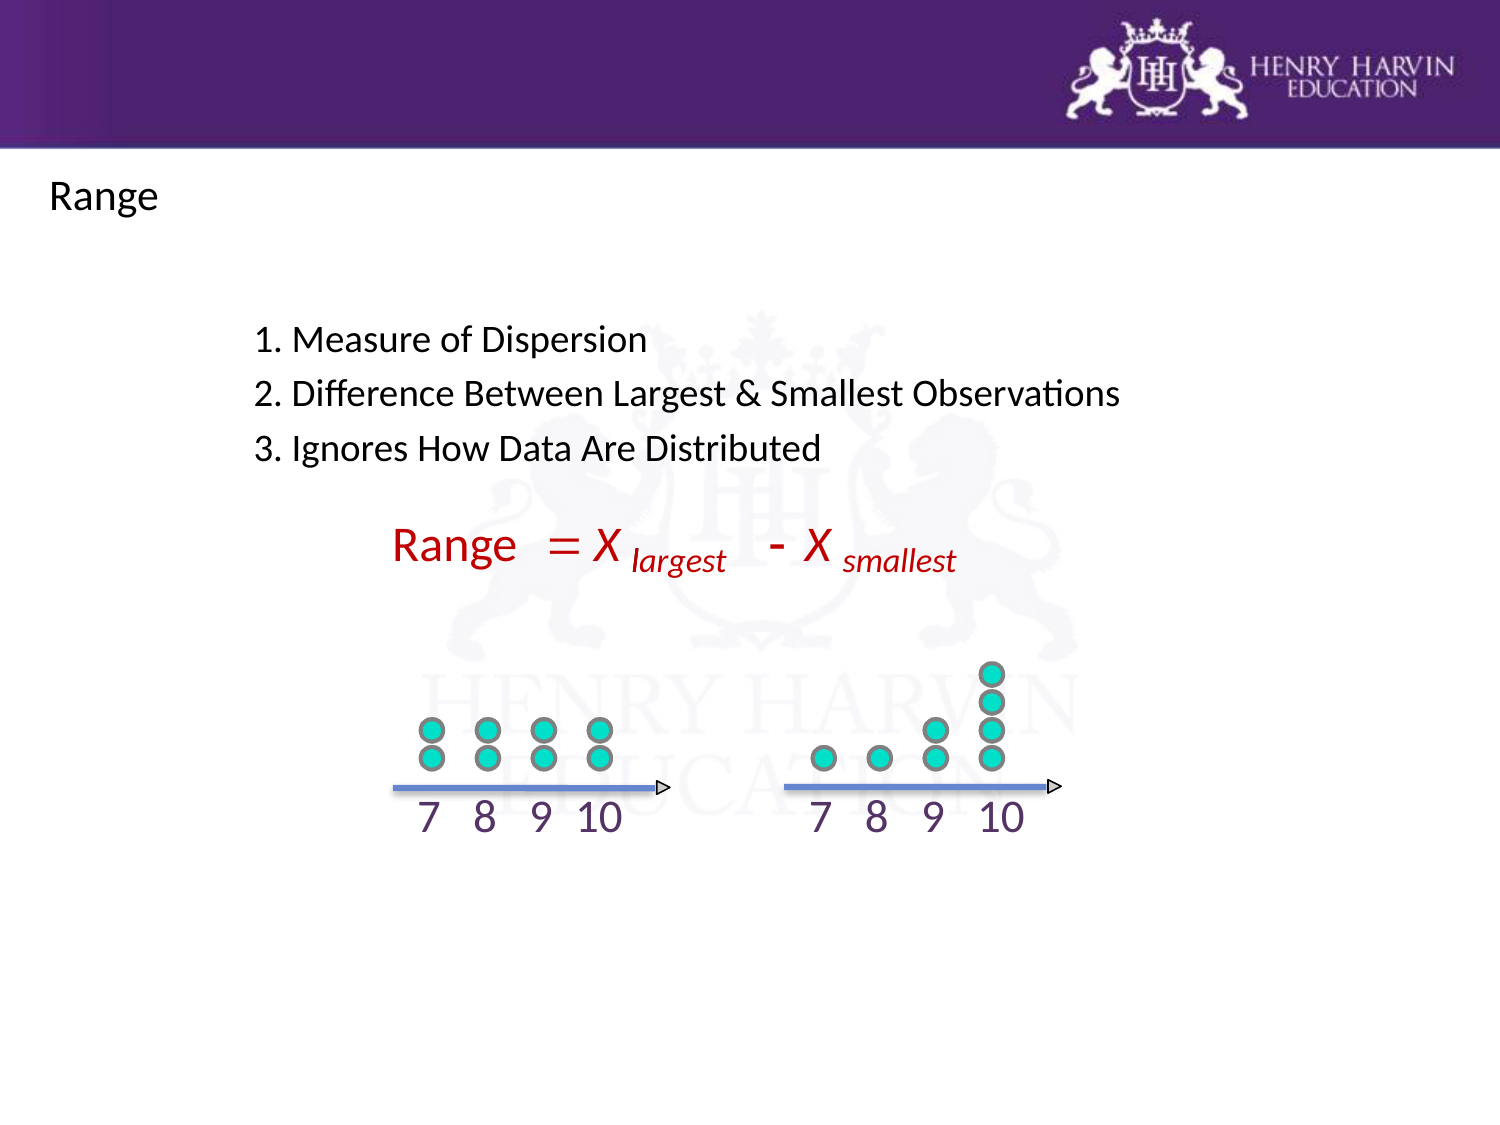

# Range
1. Measure of Dispersion
2. Difference Between Largest & Smallest Observations
3. Ignores How Data Are Distributed

Range
=
X
−
X
smallest
l
largest

7
8
9
10
7
8
9
10